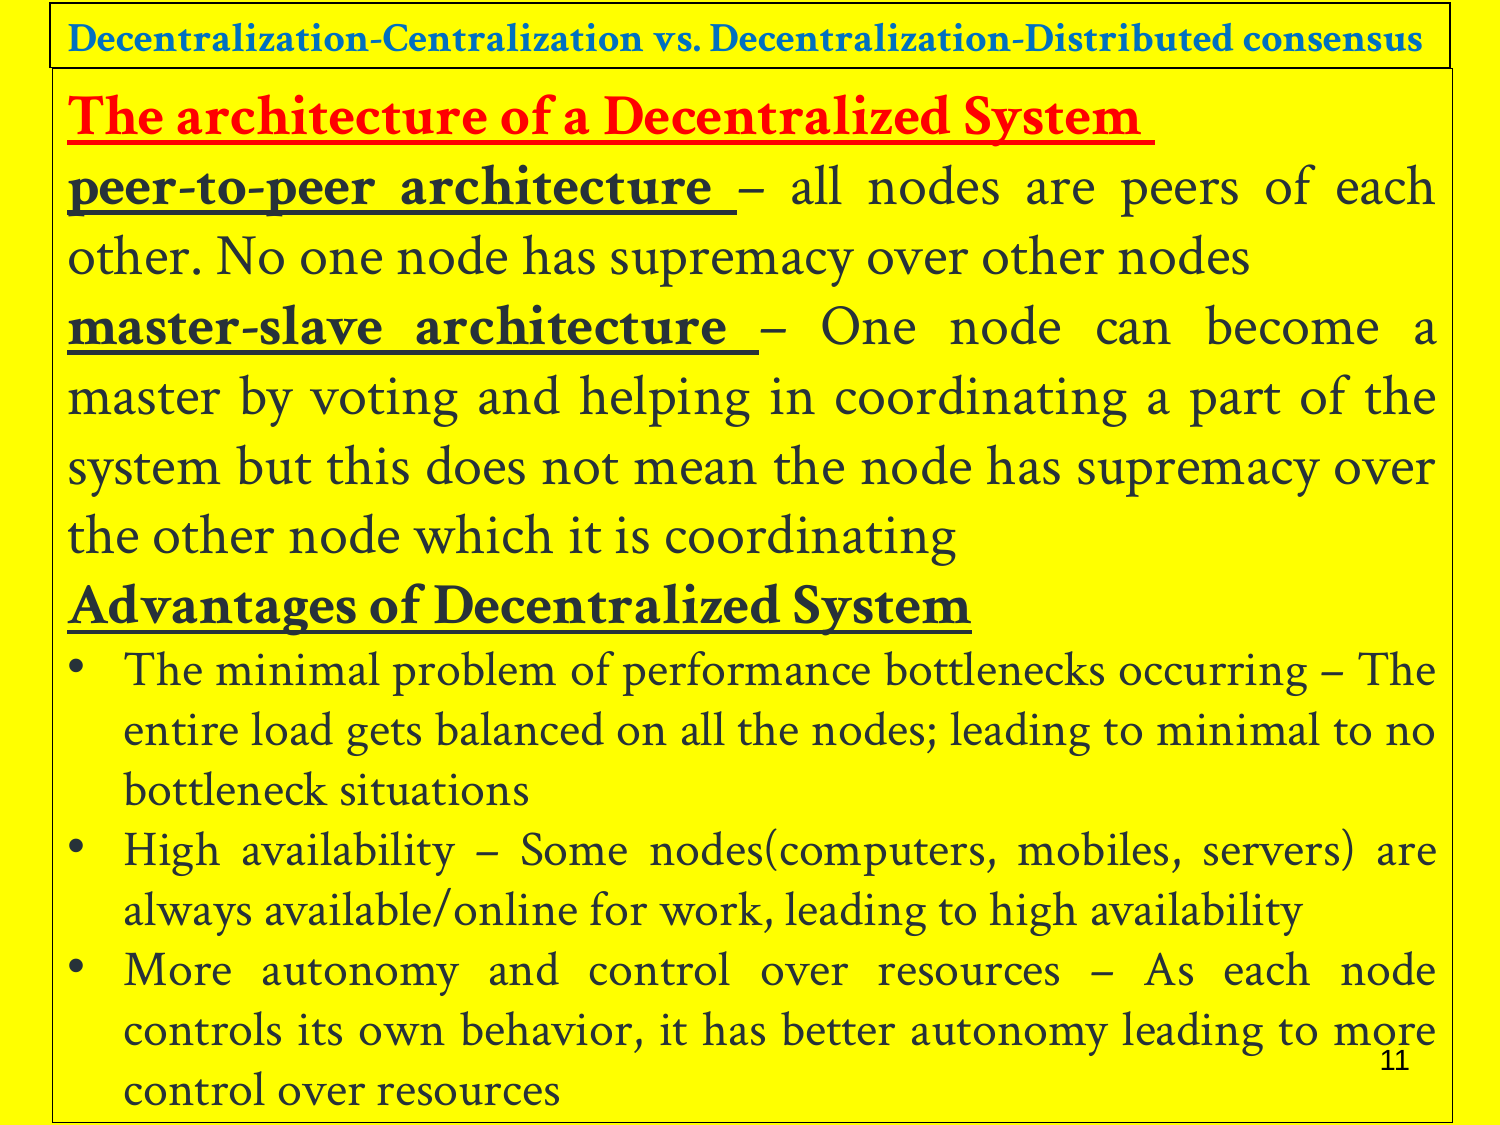

Decentralization-Centralization vs. Decentralization-Distributed consensus
The architecture of a Decentralized System
peer-to-peer architecture – all nodes are peers of each other. No one node has supremacy over other nodes
master-slave architecture – One node can become a master by voting and helping in coordinating a part of the system but this does not mean the node has supremacy over the other node which it is coordinating
Advantages of Decentralized System
The minimal problem of performance bottlenecks occurring – The entire load gets balanced on all the nodes; leading to minimal to no bottleneck situations
High availability – Some nodes(computers, mobiles, servers) are always available/online for work, leading to high availability
More autonomy and control over resources – As each node controls its own behavior, it has better autonomy leading to more control over resources
11